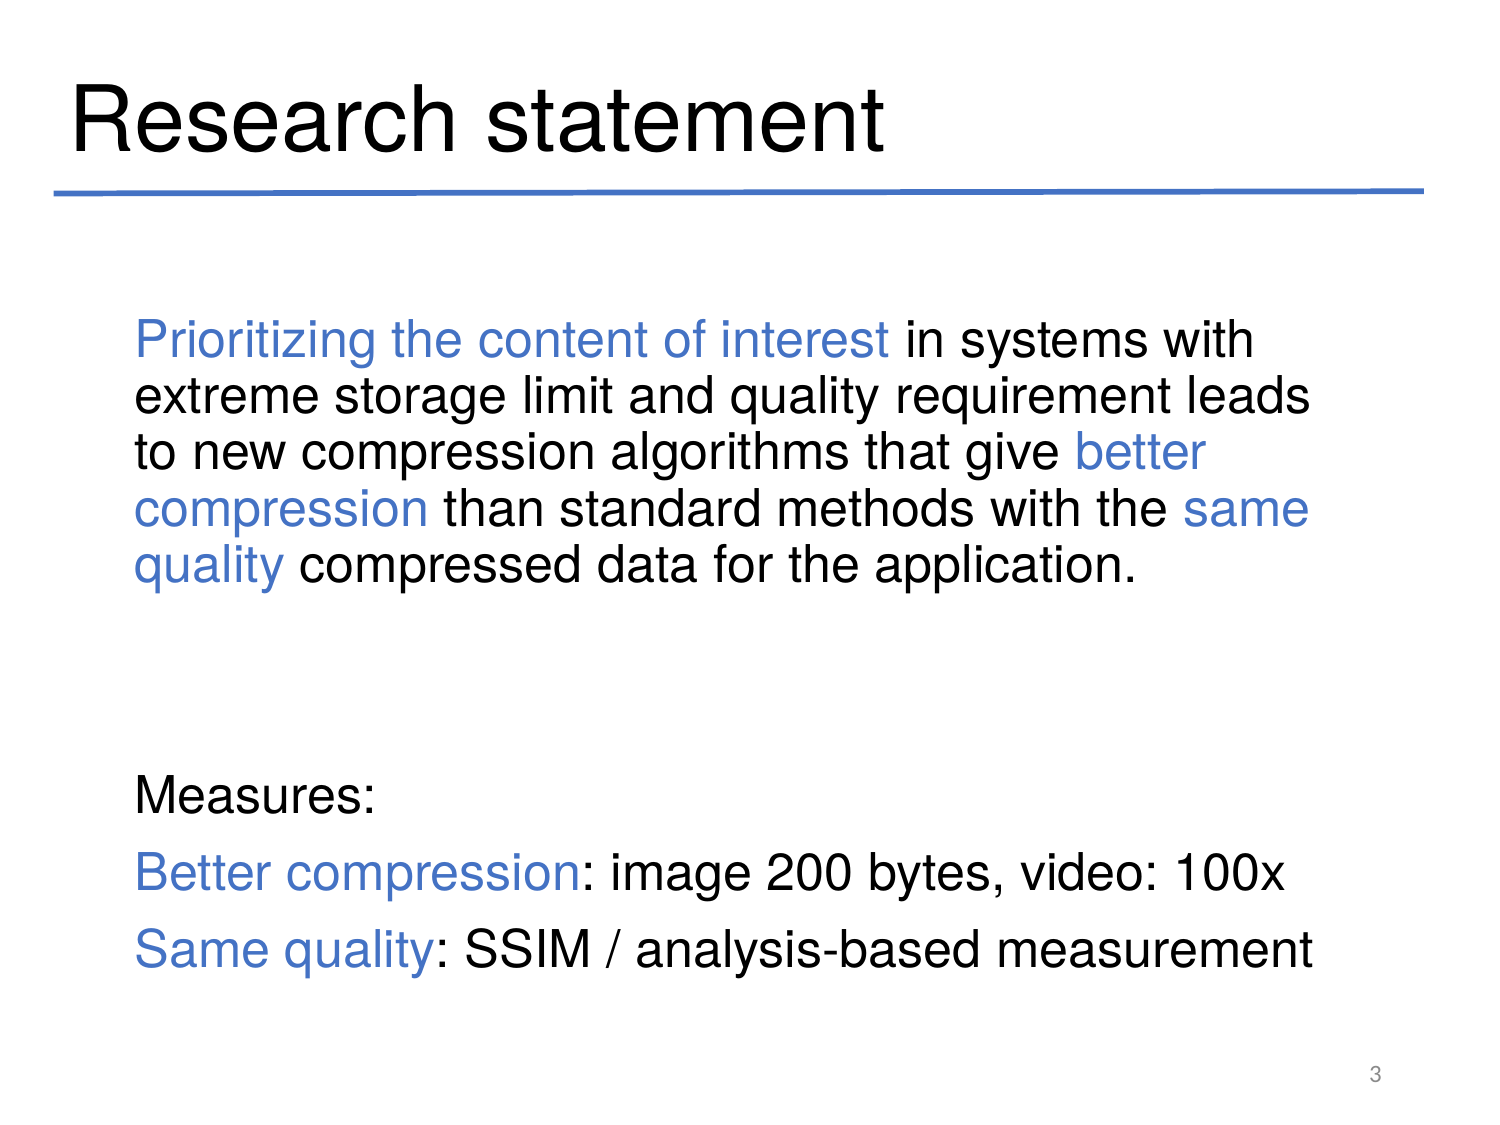

Research statement
Prioritizing the content of interest in systems with extreme storage limit and quality requirement leads to new compression algorithms that give better compression than standard methods with the same quality compressed data for the application.

Measures:
Better compression: image 200 bytes, video: 100x
Same quality: SSIM / analysis-based measurement
3